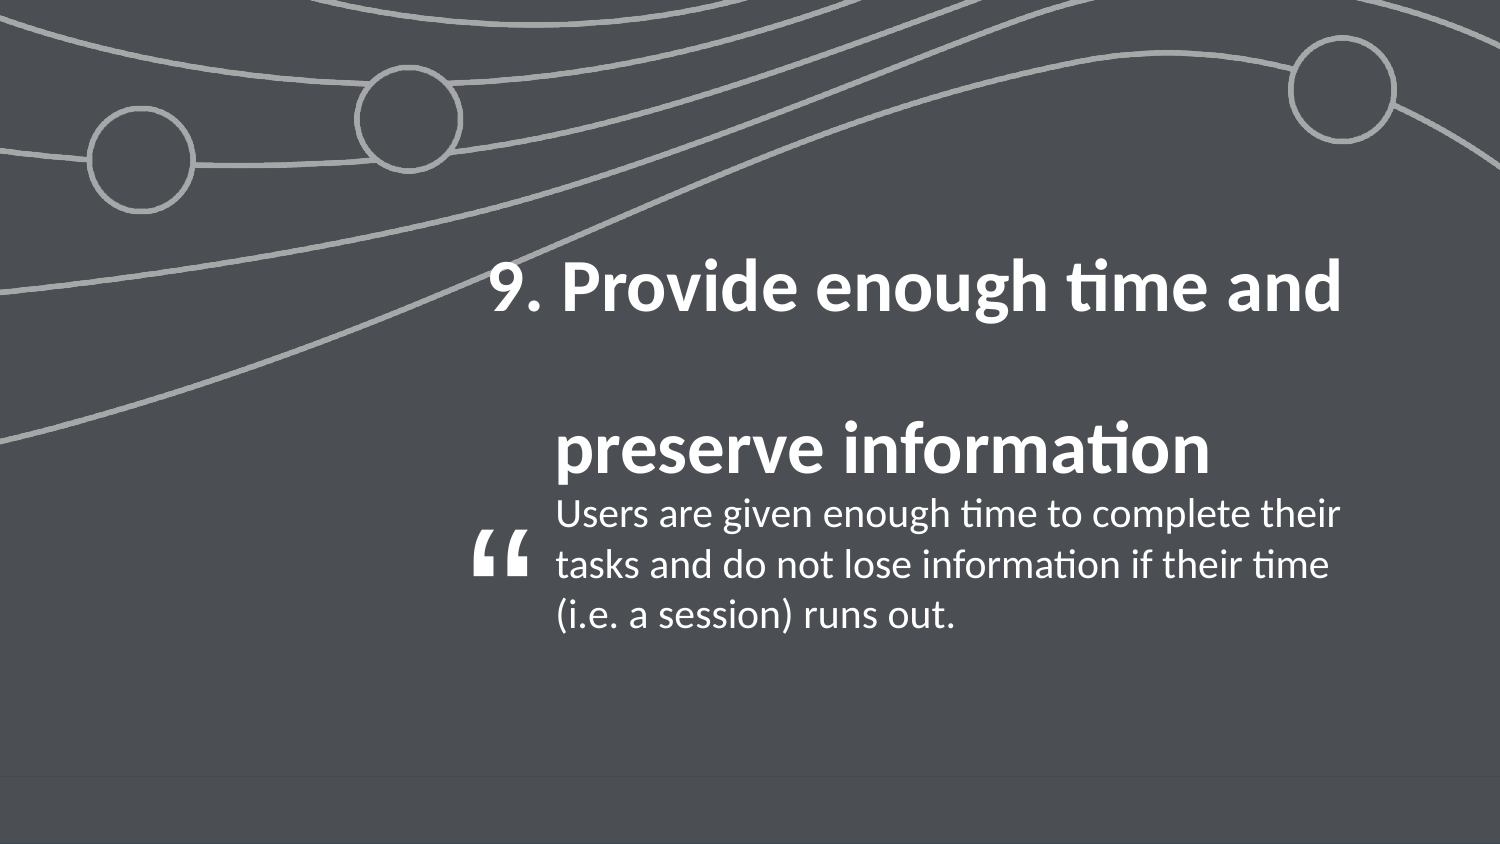

# 9. Provide enough time and preserve information
“
Users are given enough time to complete their tasks and do not lose information if their time (i.e. a session) runs out.